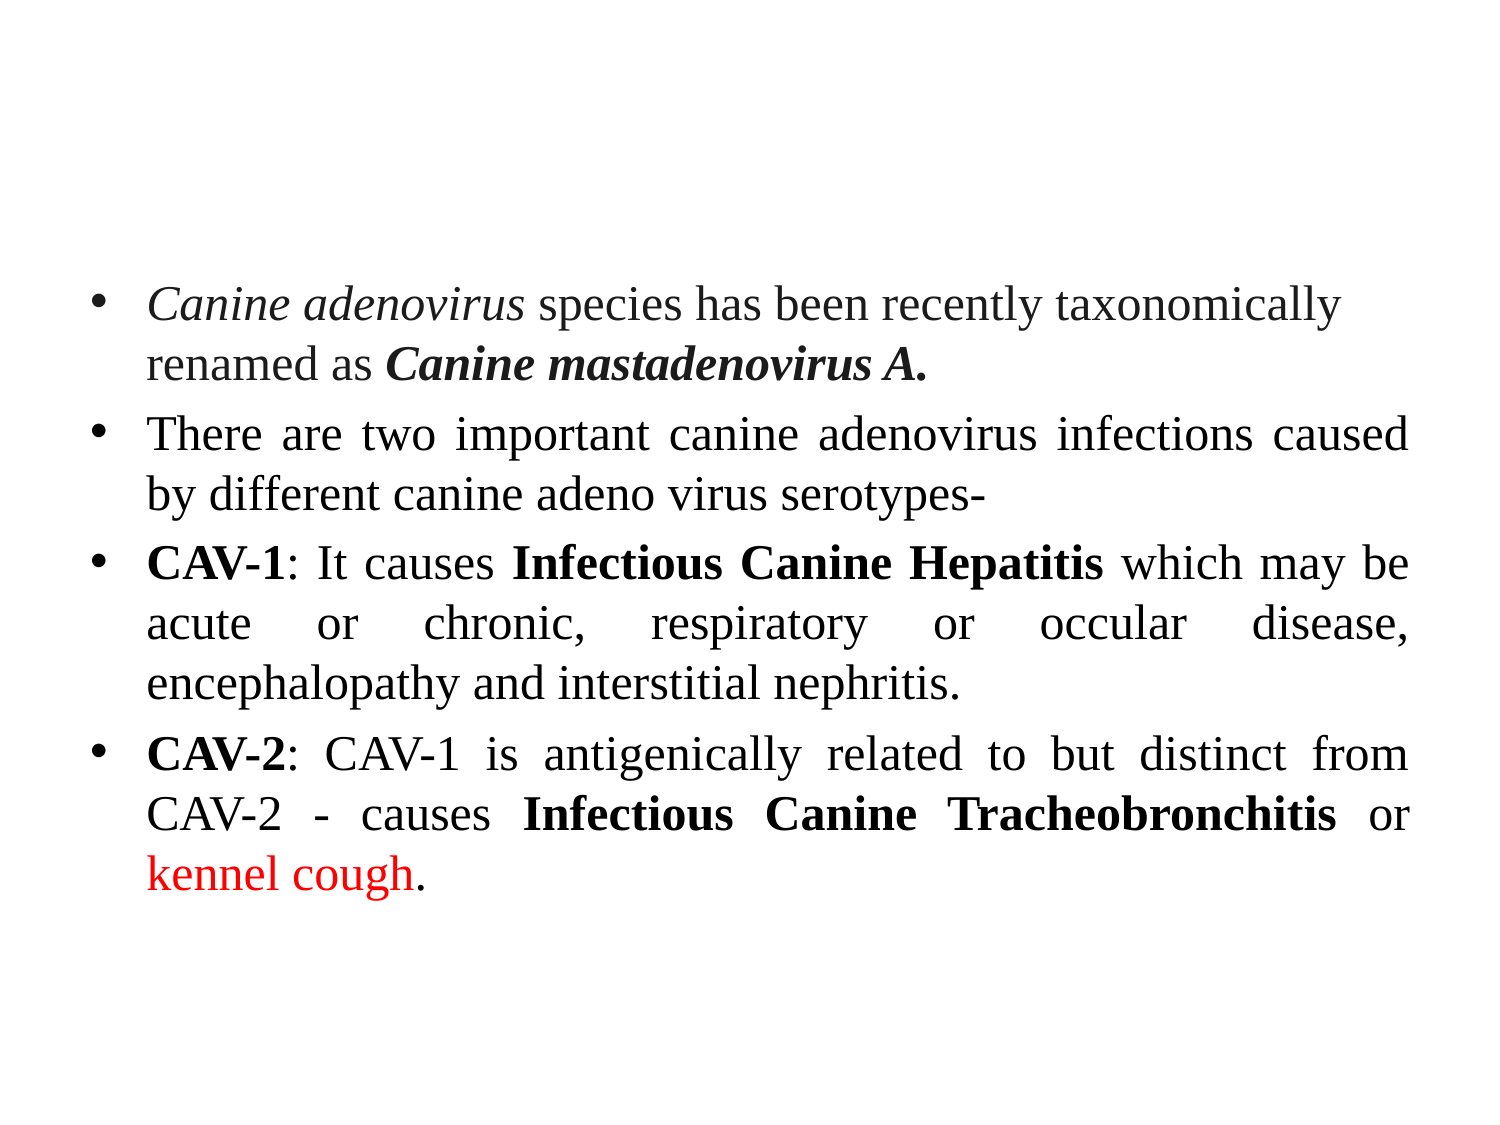

#
Canine adenovirus species has been recently taxonomically renamed as Canine mastadenovirus A.
There are two important canine adenovirus infections caused by different canine adeno virus serotypes-
CAV-1: It causes Infectious Canine Hepatitis which may be acute or chronic, respiratory or occular disease, encephalopathy and interstitial nephritis.
CAV-2: CAV-1 is antigenically related to but distinct from CAV-2 - causes Infectious Canine Tracheobronchitis or kennel cough.